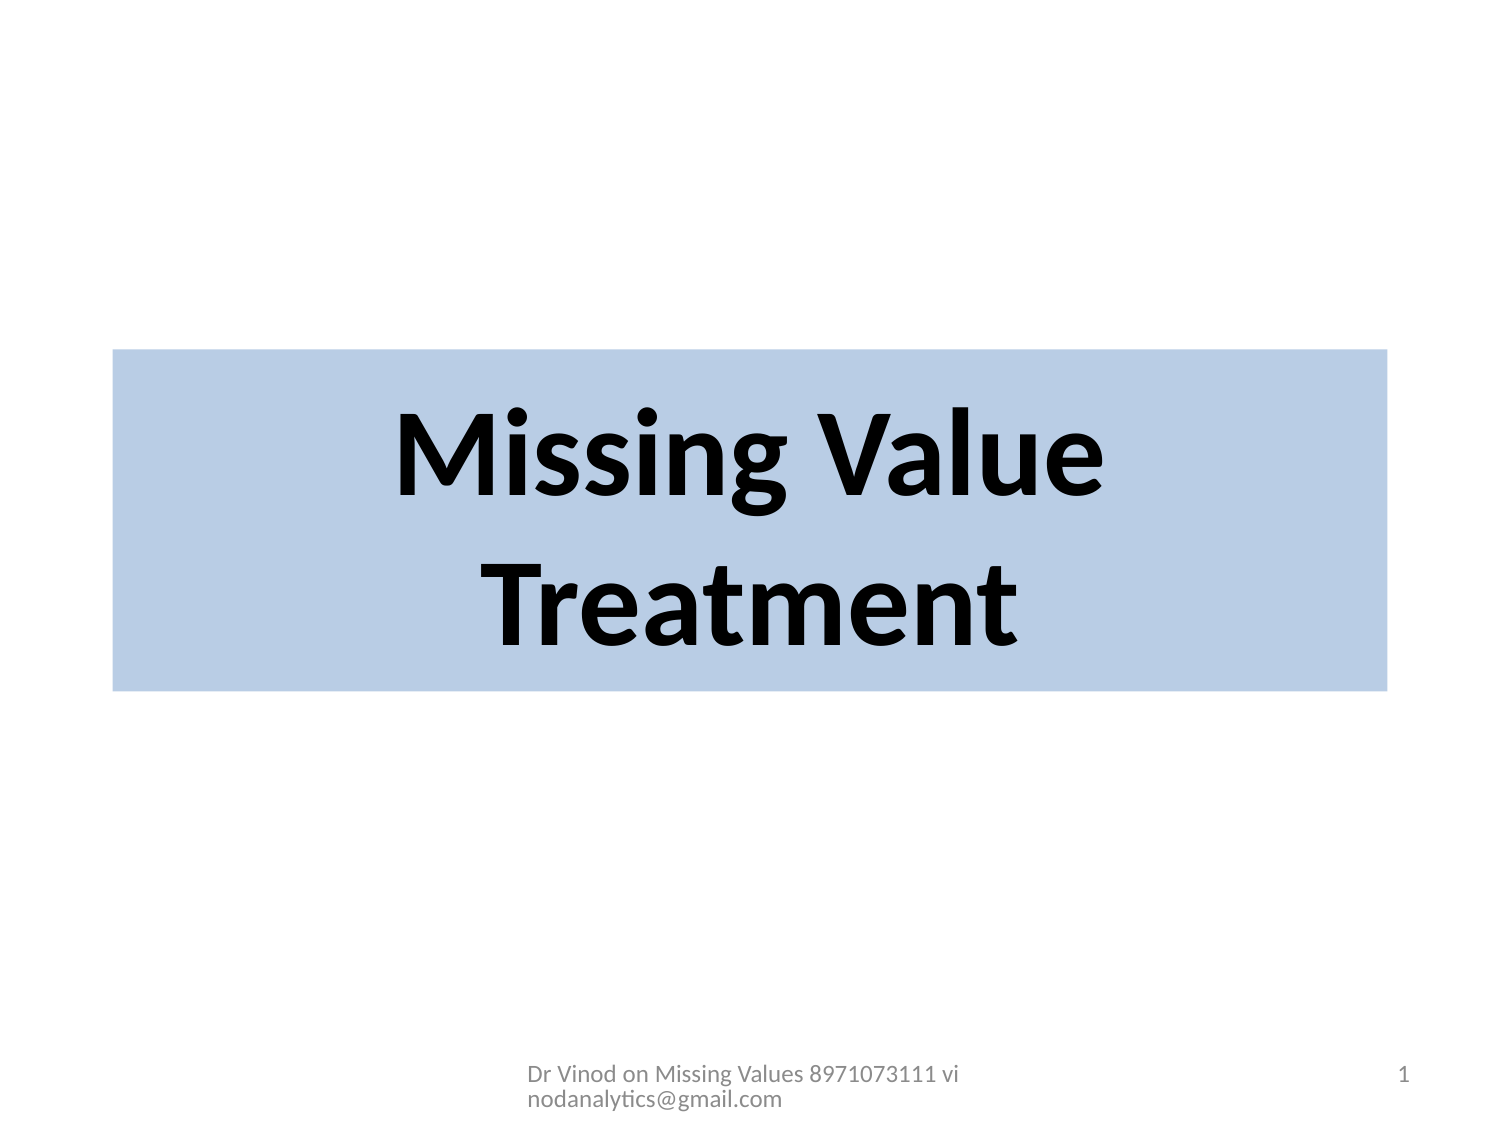

# Missing Value Treatment
Dr Vinod on Missing Values 8971073111 vinodanalytics@gmail.com
1